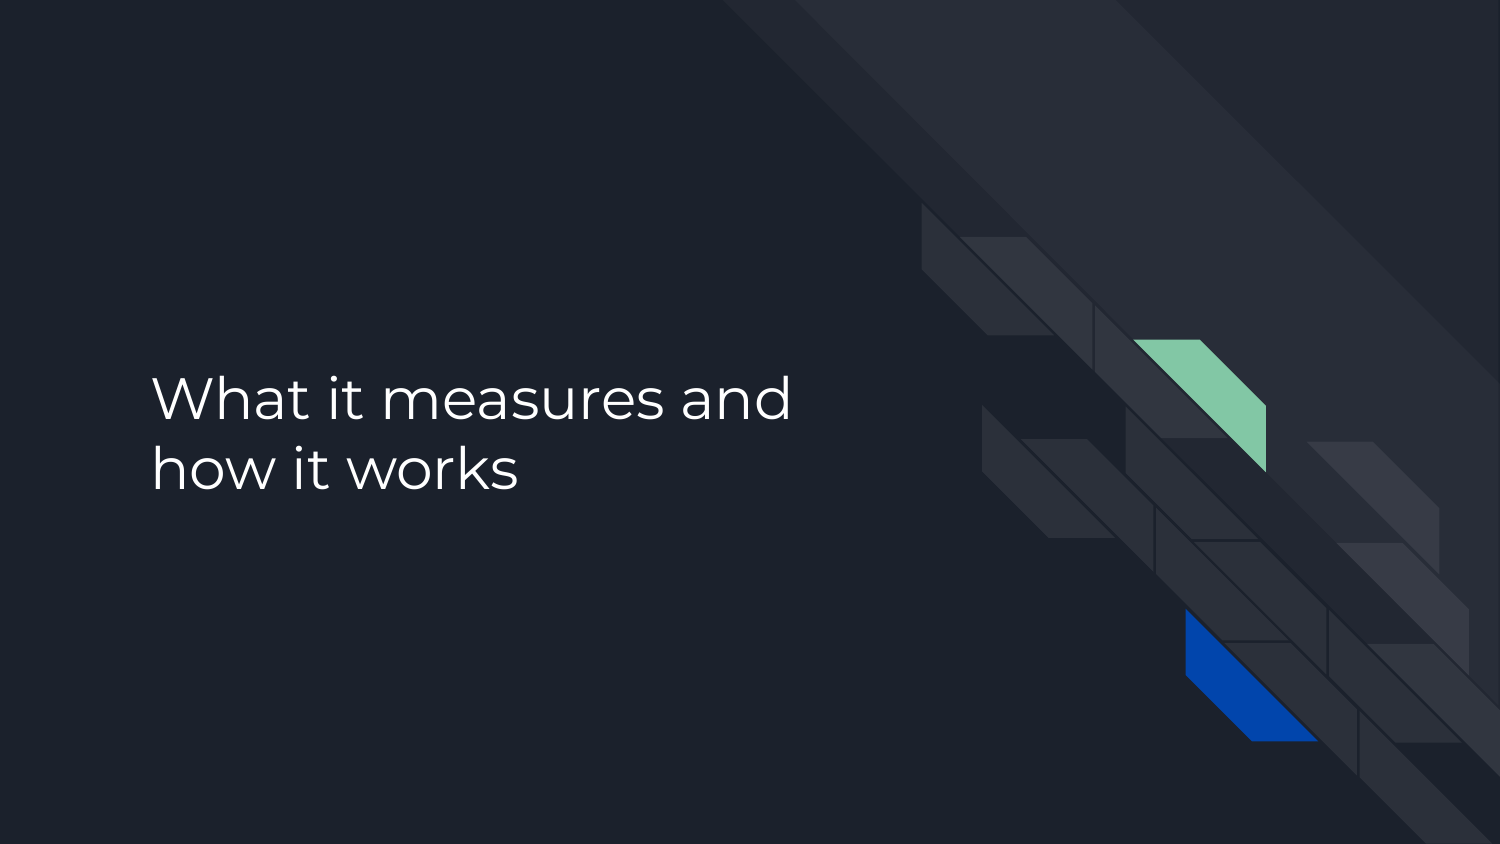

# What it measures and how it works